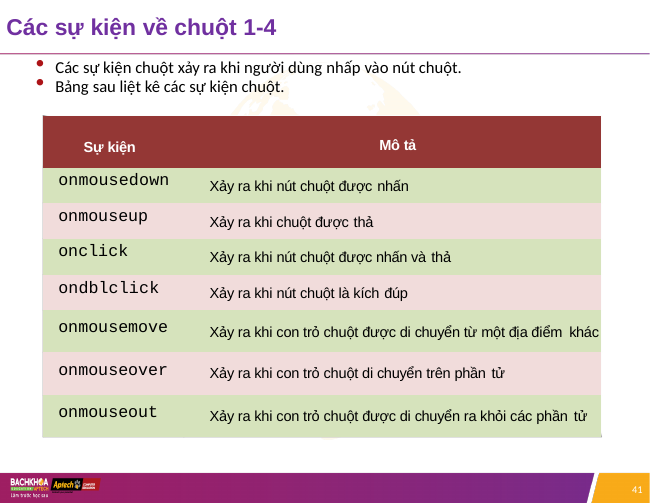

# Các sự kiện về chuột 1-4
Các sự kiện chuột xảy ra khi người dùng nhấp vào nút chuột.
Bảng sau liệt kê các sự kiện chuột.

| Sự kiện | Mô tả |
| --- | --- |
| onmousedown | Xảy ra khi nút chuột được nhấn |
| onmouseup | Xảy ra khi chuột được thả |
| onclick | Xảy ra khi nút chuột được nhấn và thả |
| ondblclick | Xảy ra khi nút chuột là kích đúp |
| onmousemove | Xảy ra khi con trỏ chuột được di chuyển từ một địa điểm khác |
| onmouseover | Xảy ra khi con trỏ chuột di chuyển trên phần tử |
| onmouseout | Xảy ra khi con trỏ chuột được di chuyển ra khỏi các phần tử |
41